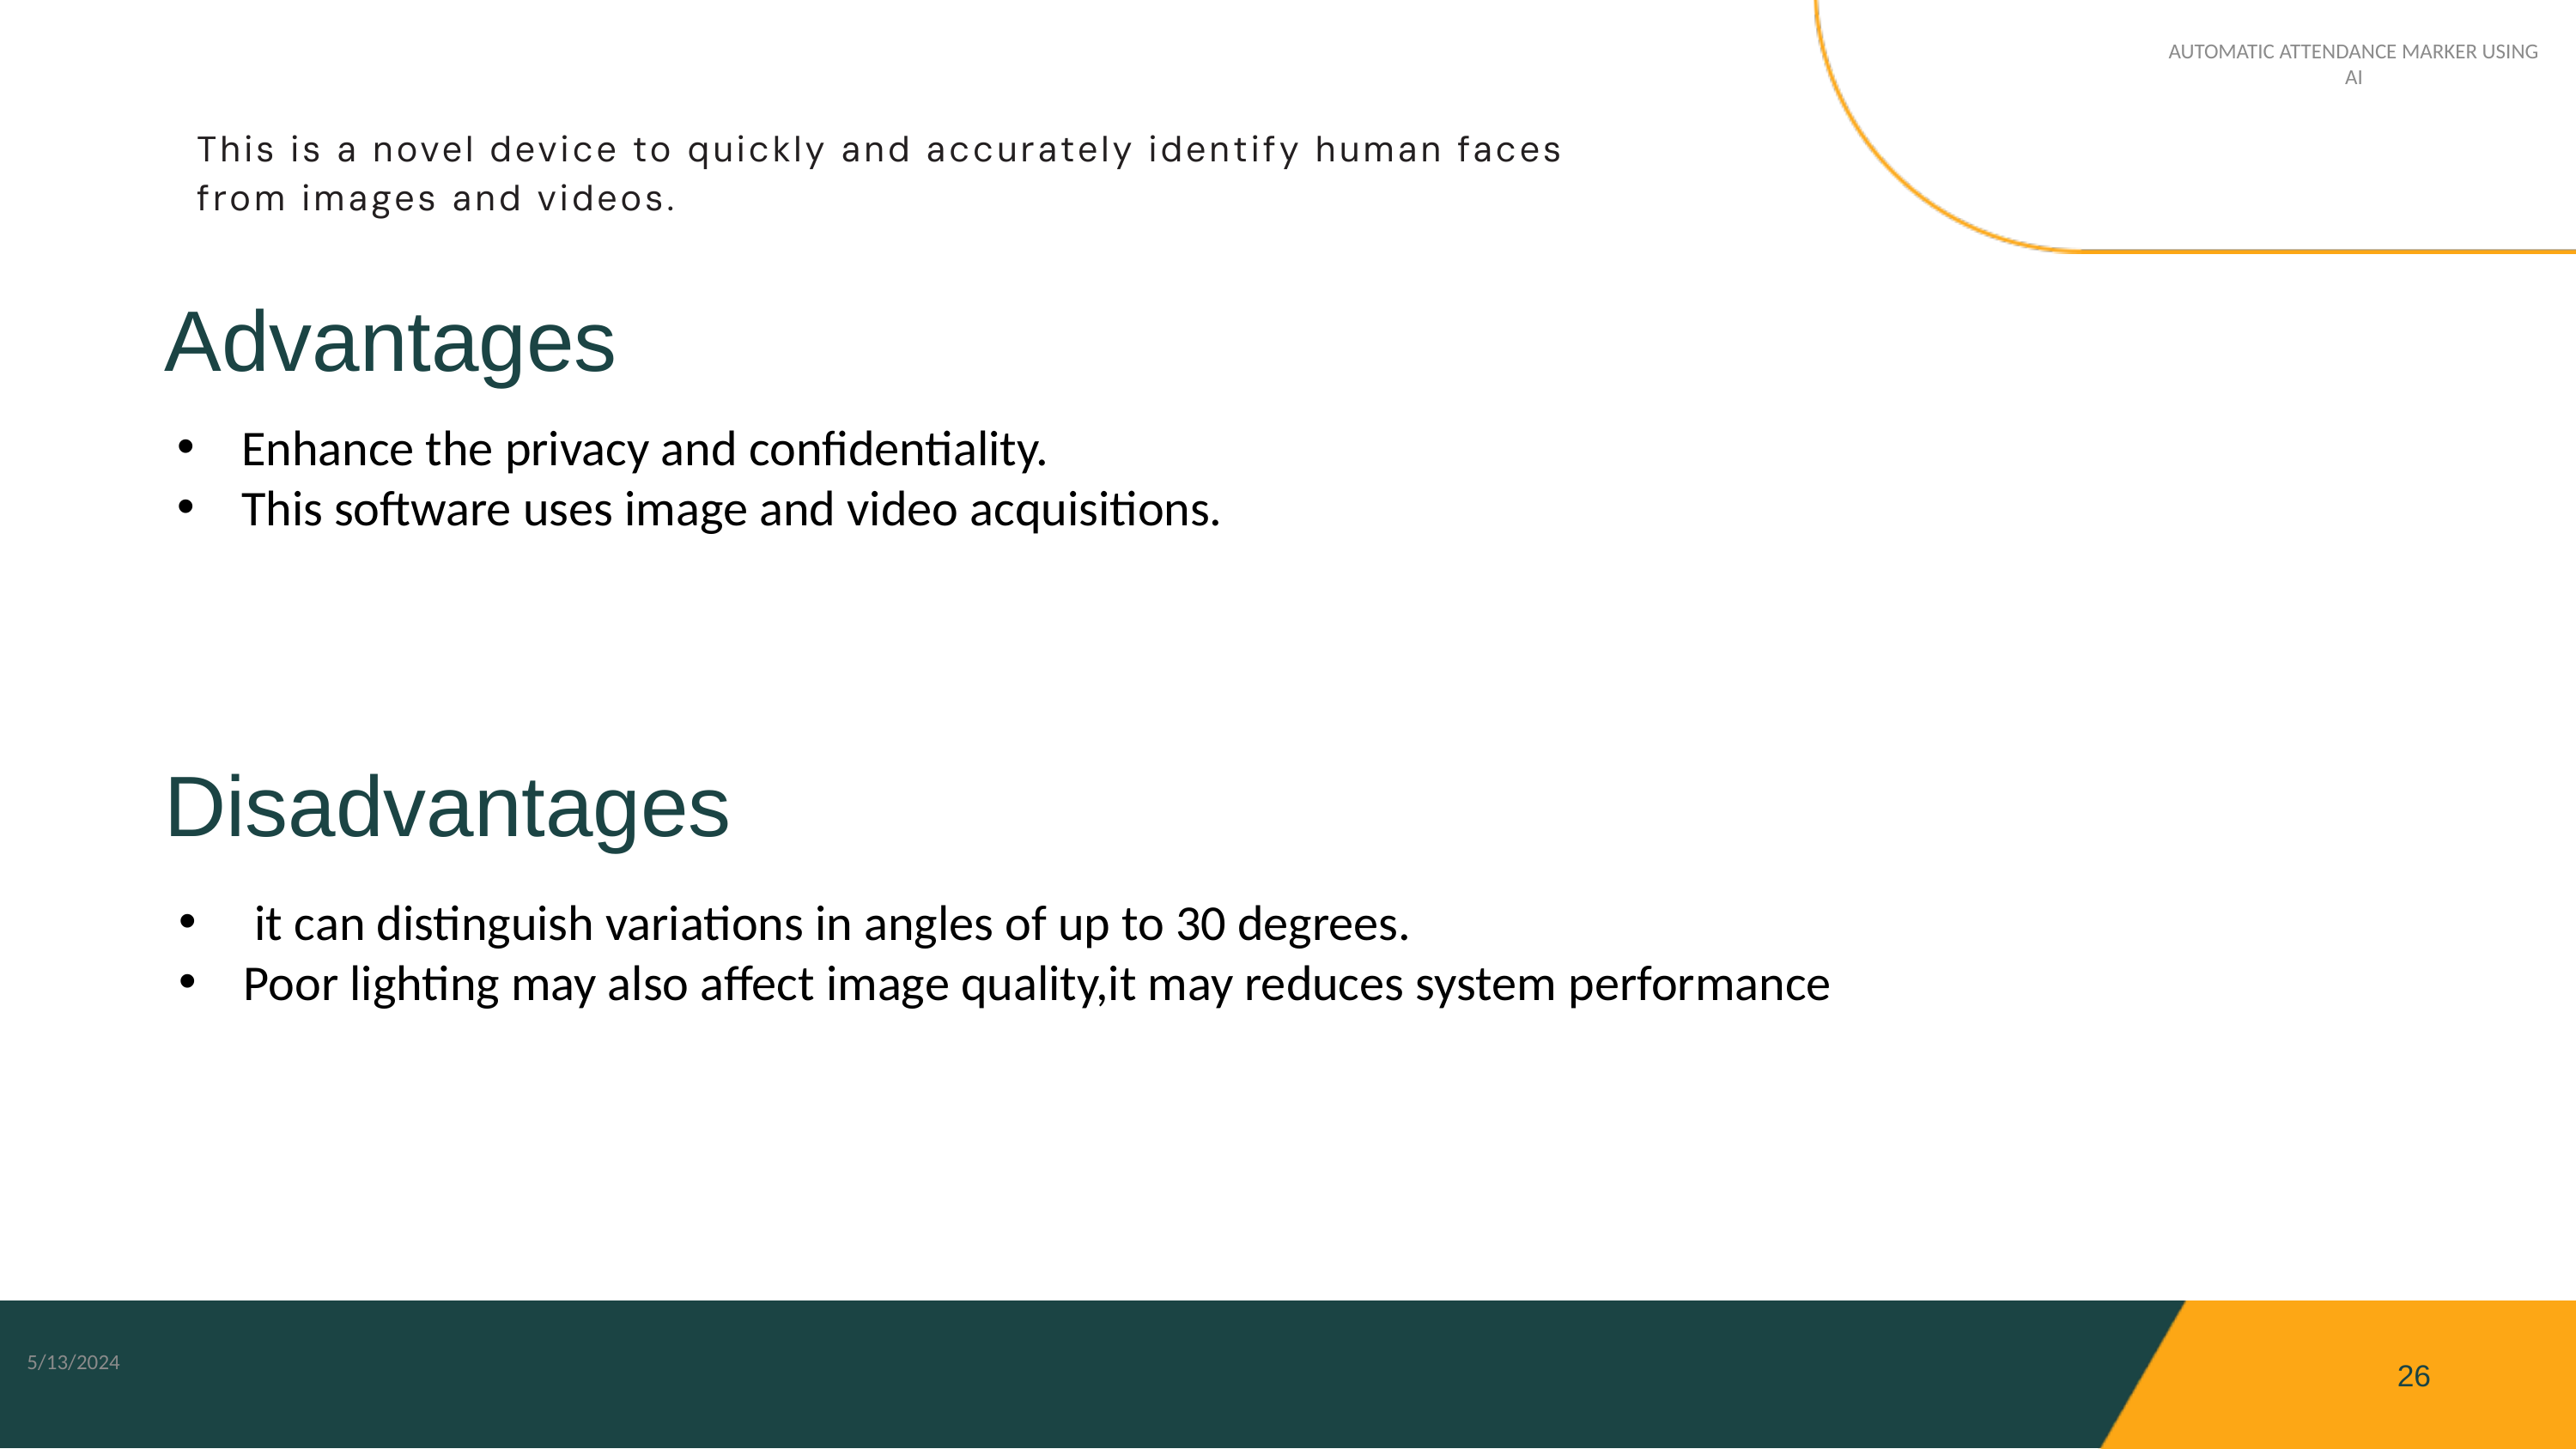

AUTOMATIC ATTENDANCE MARKER USING AI
This is a novel device to quickly and accurately identify human faces
from images and videos.
Advantages
Enhance the privacy and confidentiality.
This software uses image and video acquisitions.

Disadvantages
 it can distinguish variations in angles of up to 30 degrees.
Poor lighting may also affect image quality,it may reduces system performance

5/13/2024
26